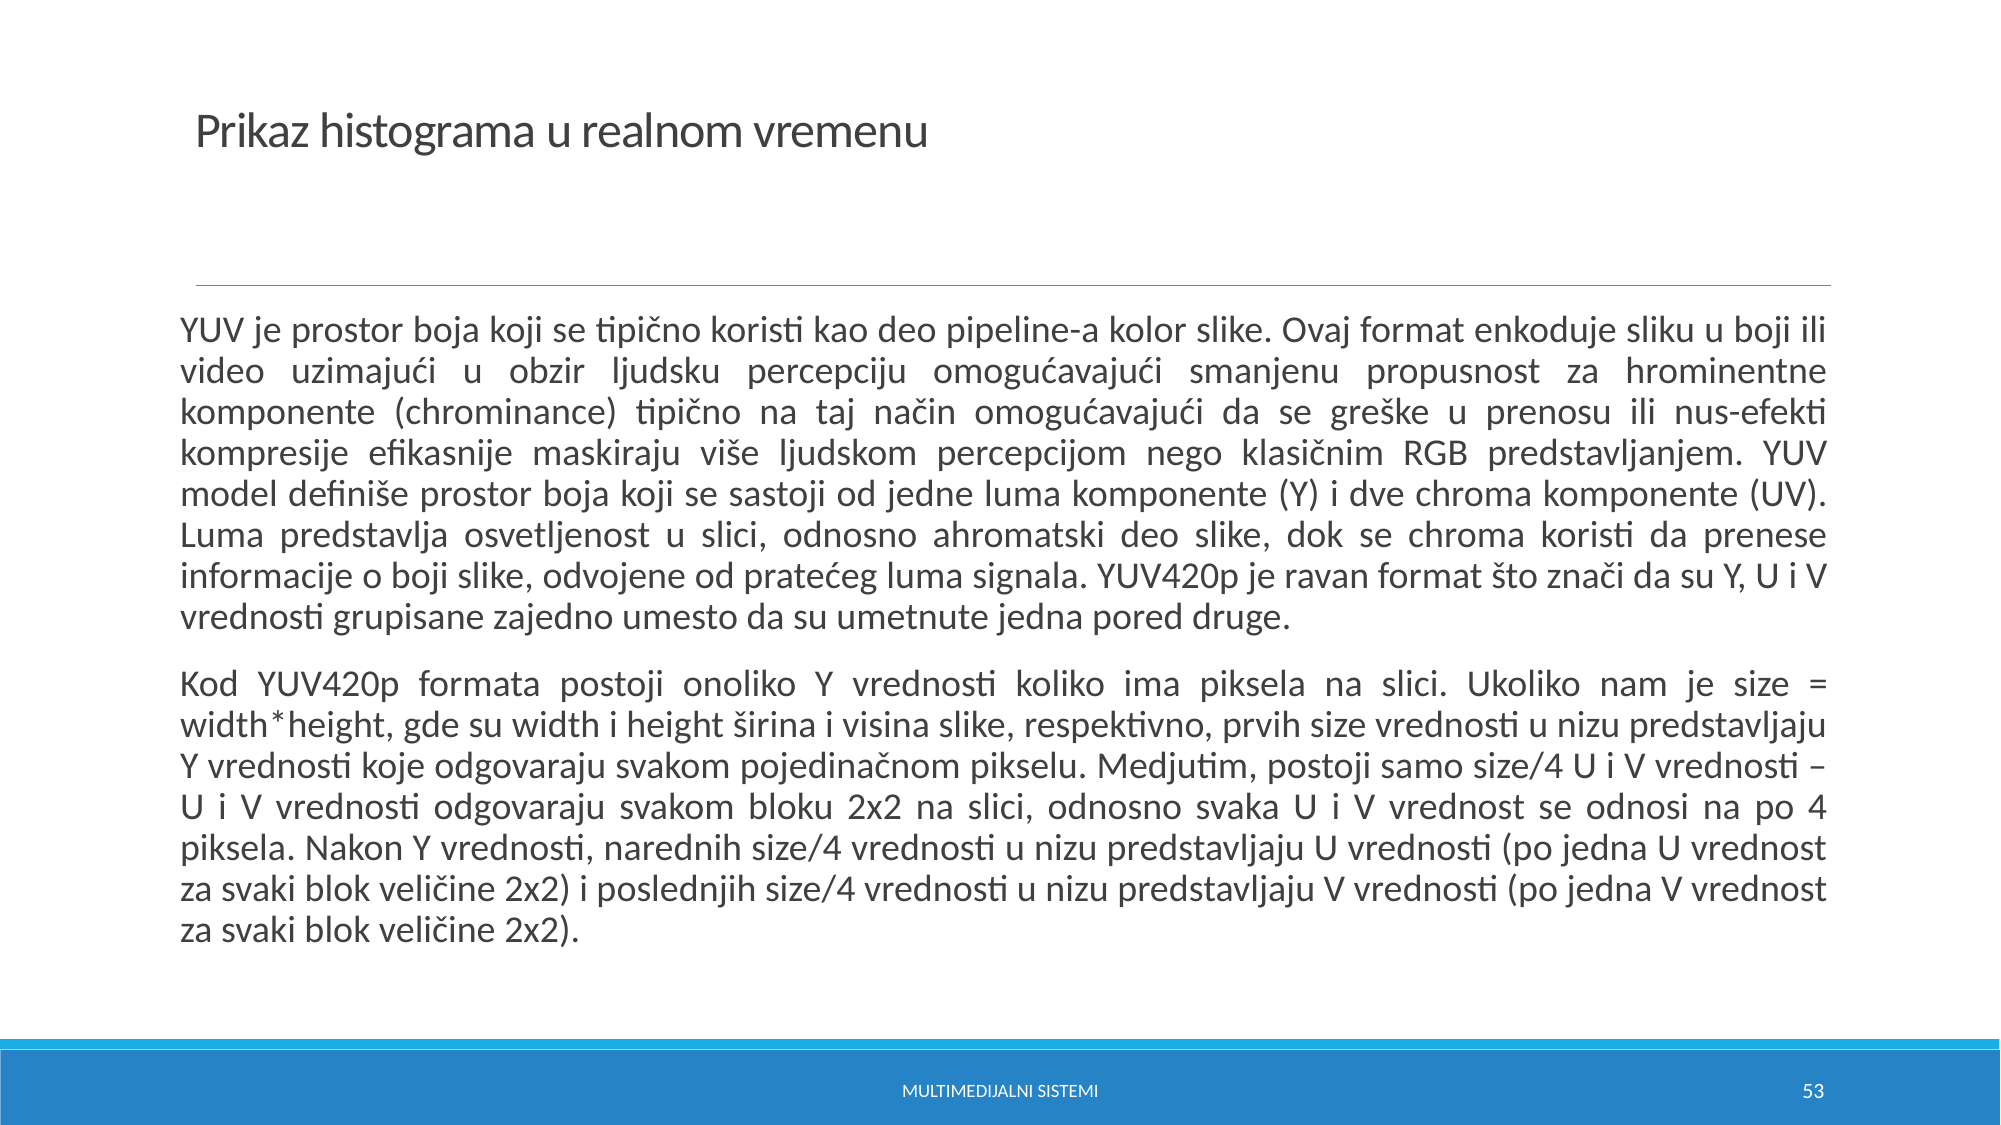

# Prikaz histograma u realnom vremenu

YUV je prostor boja koji se tipično koristi kao deo pipeline-a kolor slike. Ovaj format enkoduje sliku u boji ili video uzimajući u obzir ljudsku percepciju omogućavajući smanjenu propusnost za hrominentne komponente (chrominance) tipično na taj način omogućavajući da se greške u prenosu ili nus-efekti kompresije efikasnije maskiraju više ljudskom percepcijom nego klasičnim RGB predstavljanjem. YUV model definiše prostor boja koji se sastoji od jedne luma komponente (Y) i dve chroma komponente (UV). Luma predstavlja osvetljenost u slici, odnosno ahromatski deo slike, dok se chroma koristi da prenese informacije o boji slike, odvojene od pratećeg luma signala. YUV420p je ravan format što znači da su Y, U i V vrednosti grupisane zajedno umesto da su umetnute jedna pored druge.
Kod YUV420p formata postoji onoliko Y vrednosti koliko ima piksela na slici. Ukoliko nam je size = width*height, gde su width i height širina i visina slike, respektivno, prvih size vrednosti u nizu predstavljaju Y vrednosti koje odgovaraju svakom pojedinačnom pikselu. Medjutim, postoji samo size/4 U i V vrednosti – U i V vrednosti odgovaraju svakom bloku 2x2 na slici, odnosno svaka U i V vrednost se odnosi na po 4 piksela. Nakon Y vrednosti, narednih size/4 vrednosti u nizu predstavljaju U vrednosti (po jedna U vrednost za svaki blok veličine 2x2) i poslednjih size/4 vrednosti u nizu predstavljaju V vrednosti (po jedna V vrednost za svaki blok veličine 2x2).

Multimedijalni sistemi
53